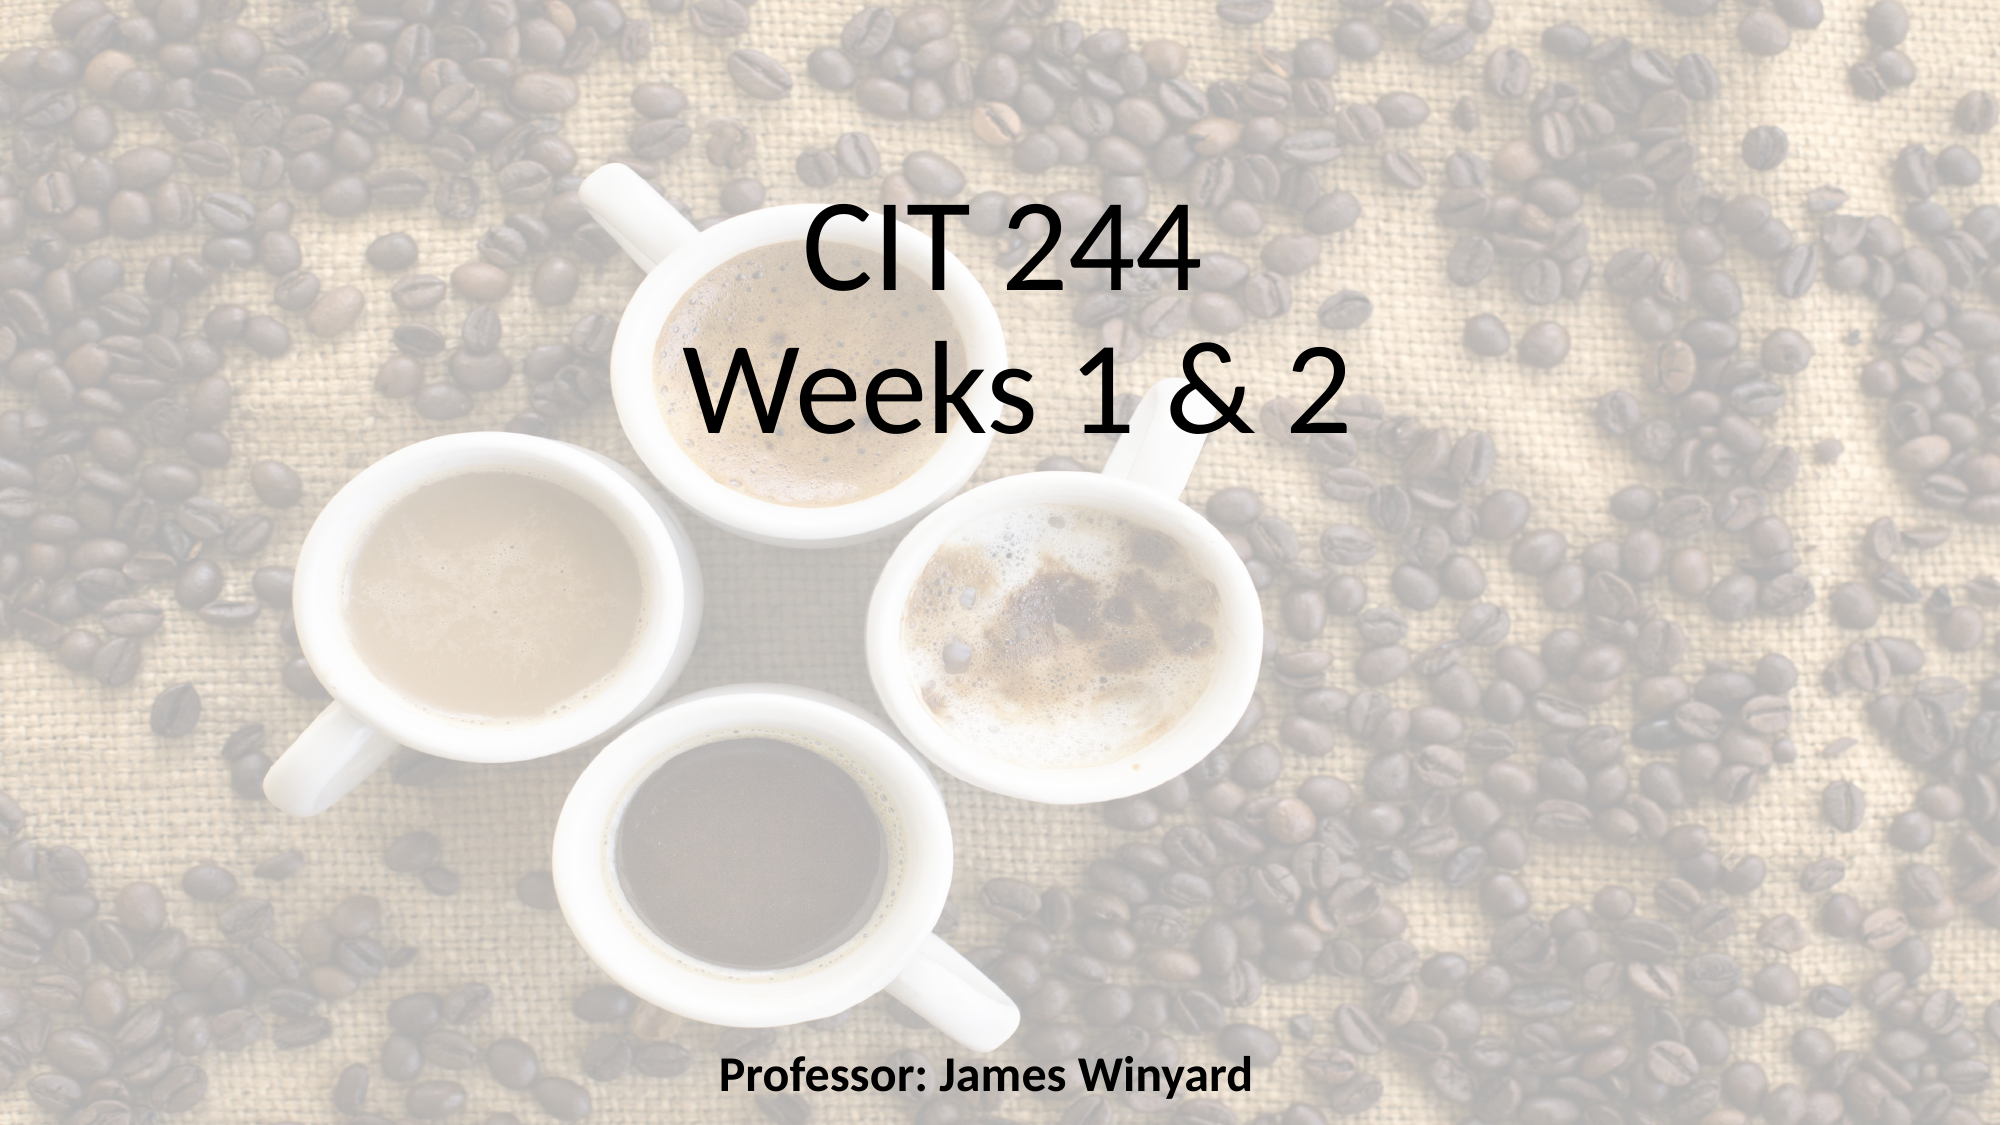

# CIT 244 Weeks 1 & 2
Professor: James Winyard